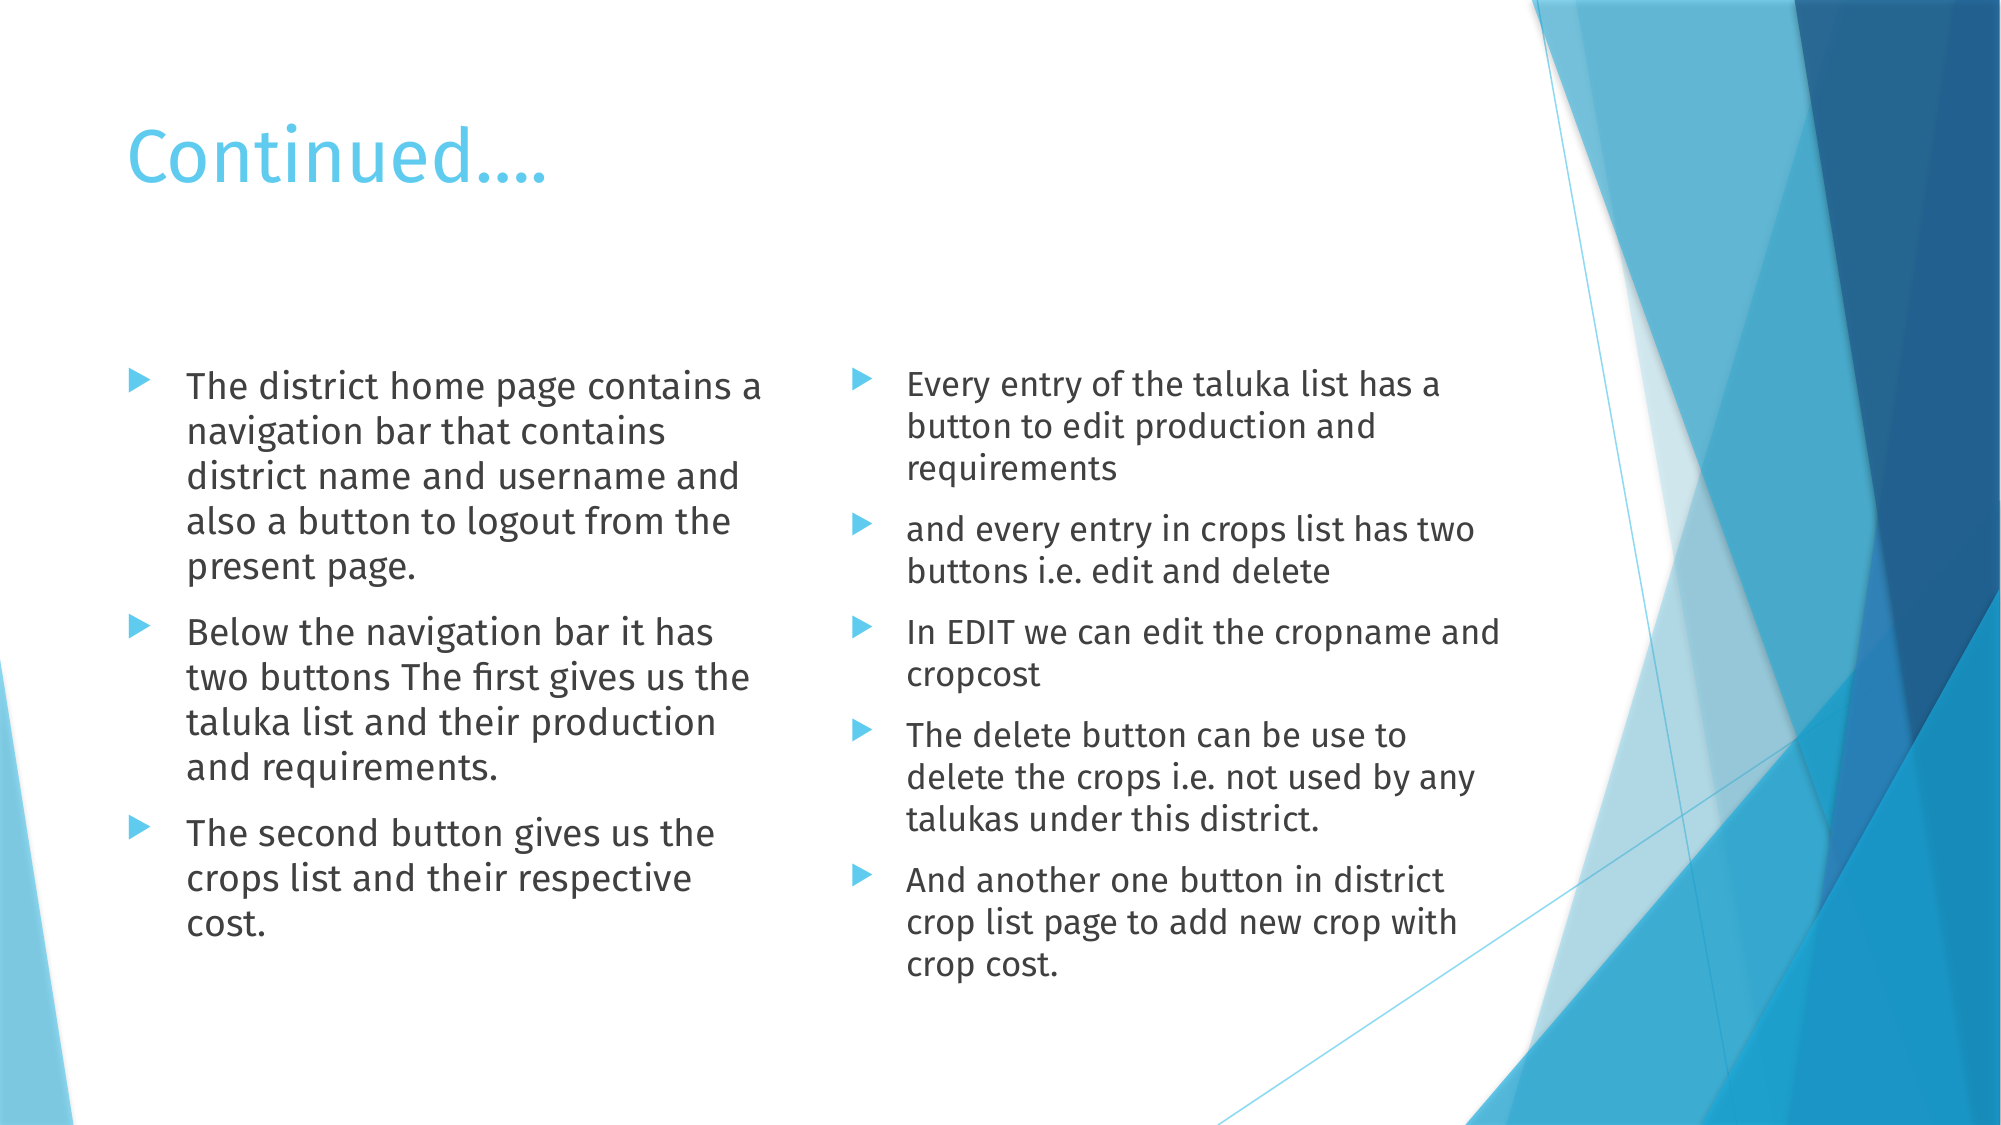

# Continued….
The district home page contains a navigation bar that contains district name and username and also a button to logout from the present page.
Below the navigation bar it has two buttons The first gives us the taluka list and their production and requirements.
The second button gives us the crops list and their respective cost.

Every entry of the taluka list has a button to edit production and requirements
and every entry in crops list has two buttons i.e. edit and delete
In EDIT we can edit the cropname and cropcost
The delete button can be use to delete the crops i.e. not used by any talukas under this district.
And another one button in district crop list page to add new crop with crop cost.